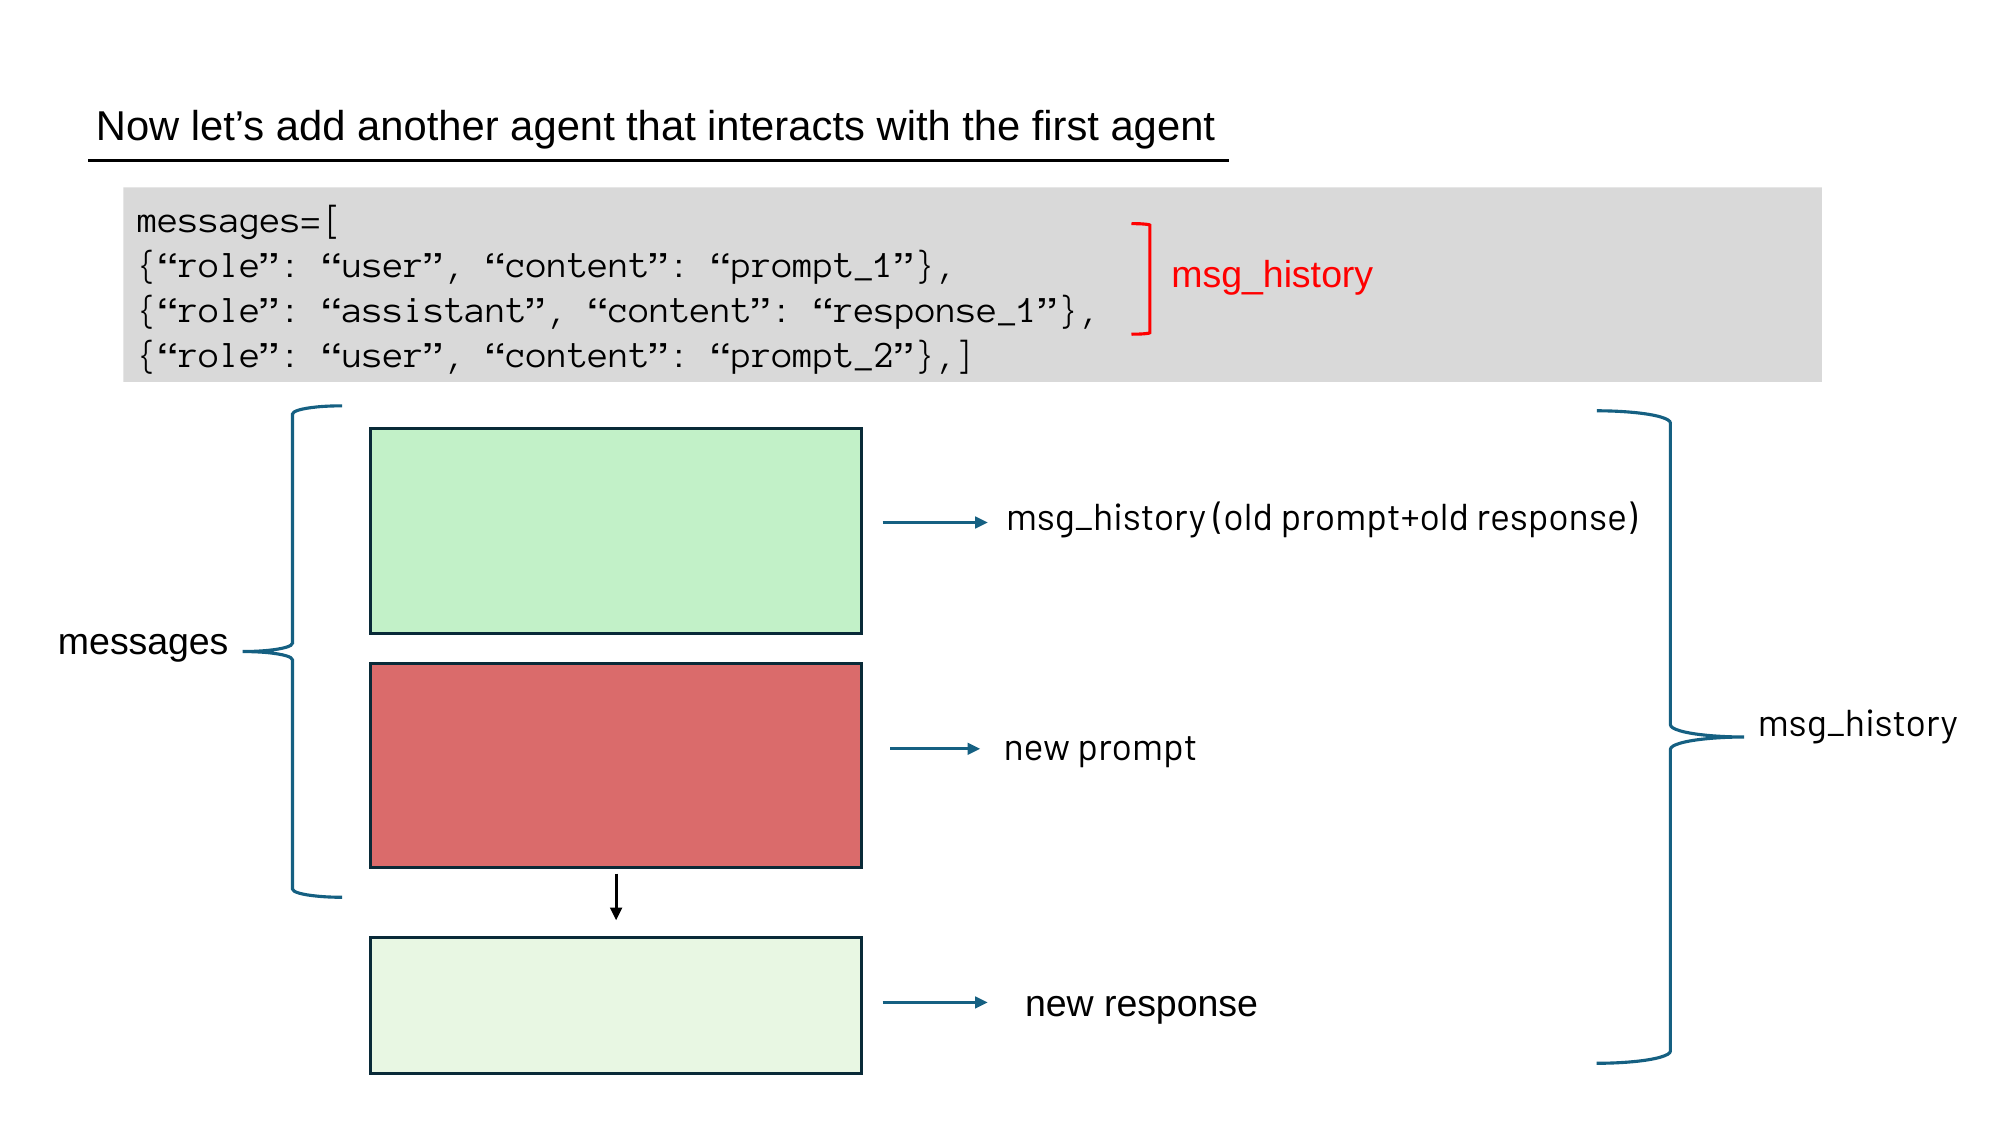

Now let’s add another agent that interacts with the first agent
messages=[
{“role”: “user”, “content”: “prompt_1”},
{“role”: “assistant”, “content”: “response_1”},
{“role”: “user”, “content”: “prompt_2”},]

msg_history

msg_history (old prompt+old response)
messages

msg_history
new prompt

new response